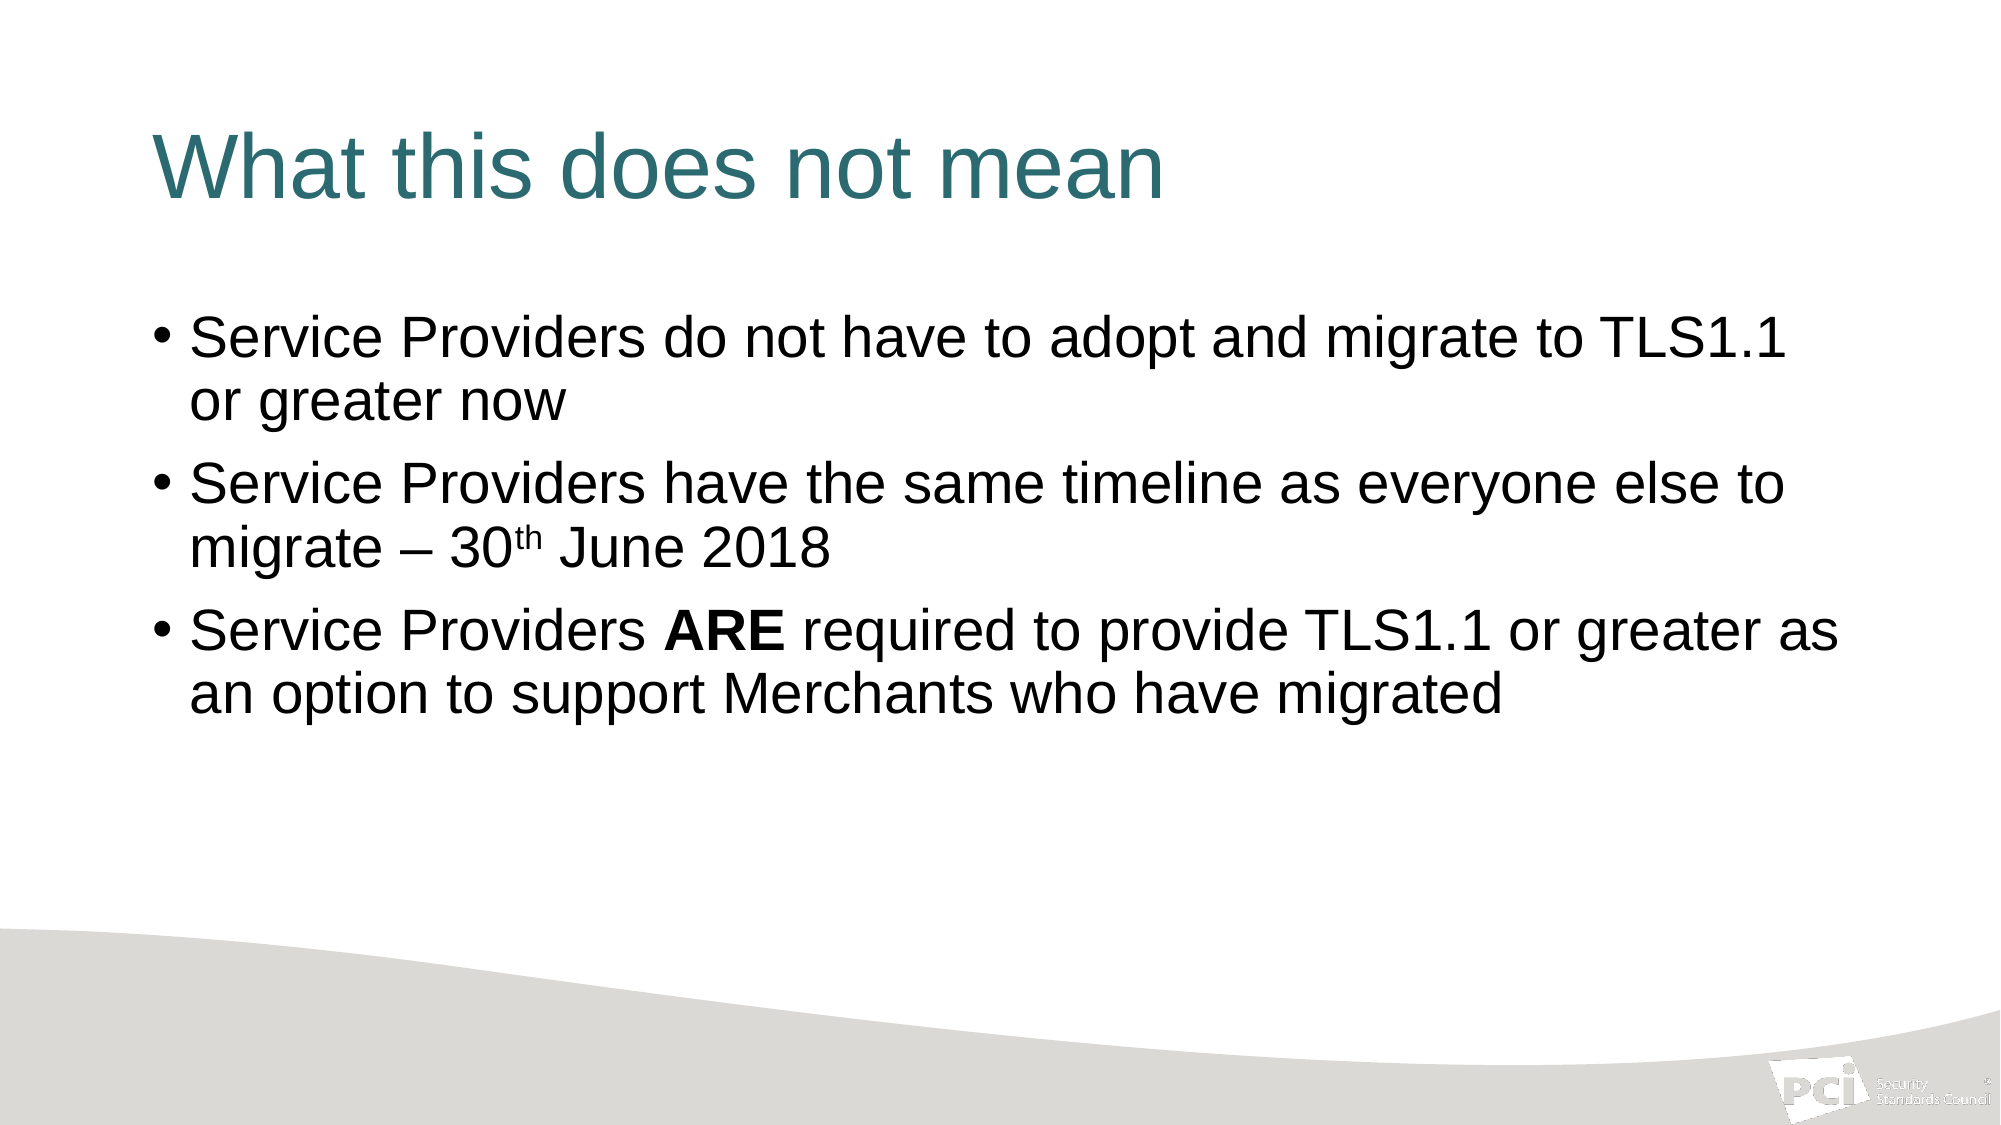

# What this does not mean
Service Providers do not have to adopt and migrate to TLS1.1 or greater now
Service Providers have the same timeline as everyone else to migrate – 30th June 2018
Service Providers ARE required to provide TLS1.1 or greater as an option to support Merchants who have migrated
25